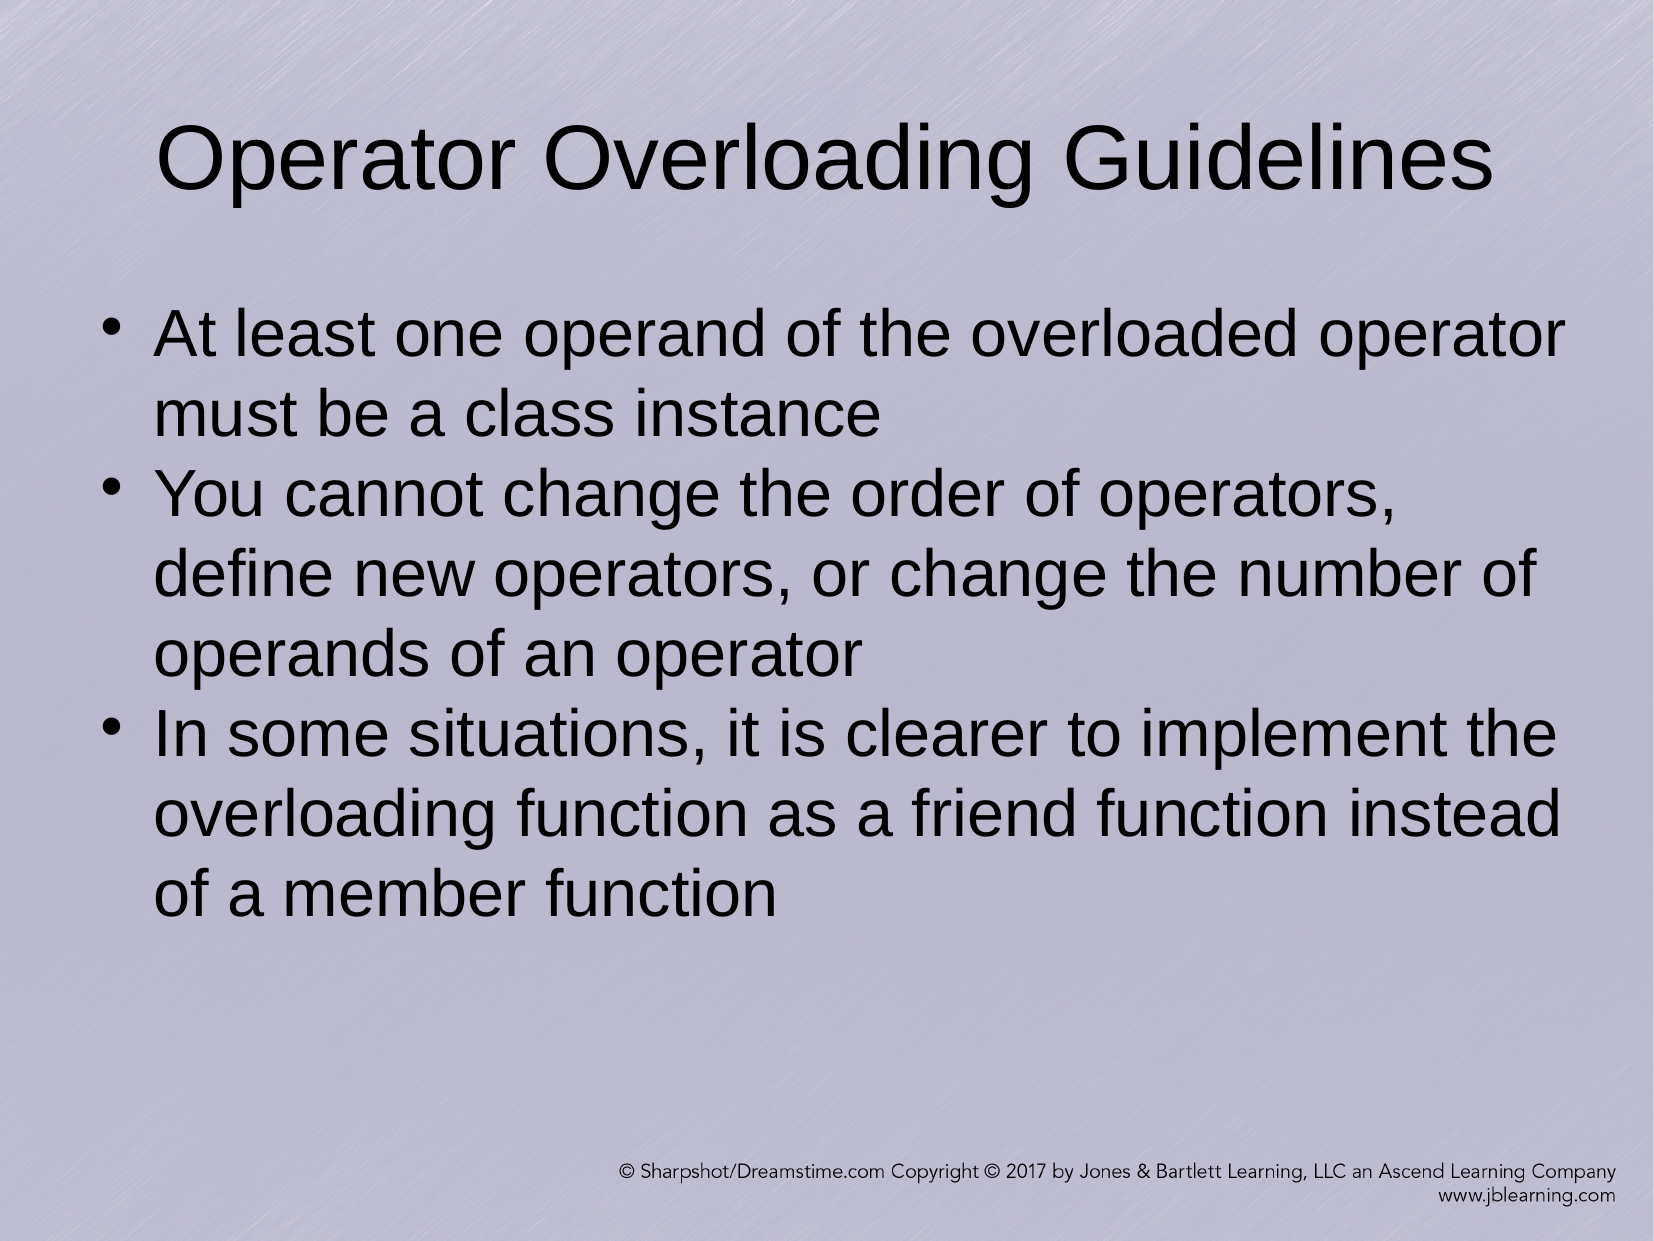

Operator Overloading Guidelines
At least one operand of the overloaded operator must be a class instance
You cannot change the order of operators, define new operators, or change the number of operands of an operator
In some situations, it is clearer to implement the overloading function as a friend function instead of a member function